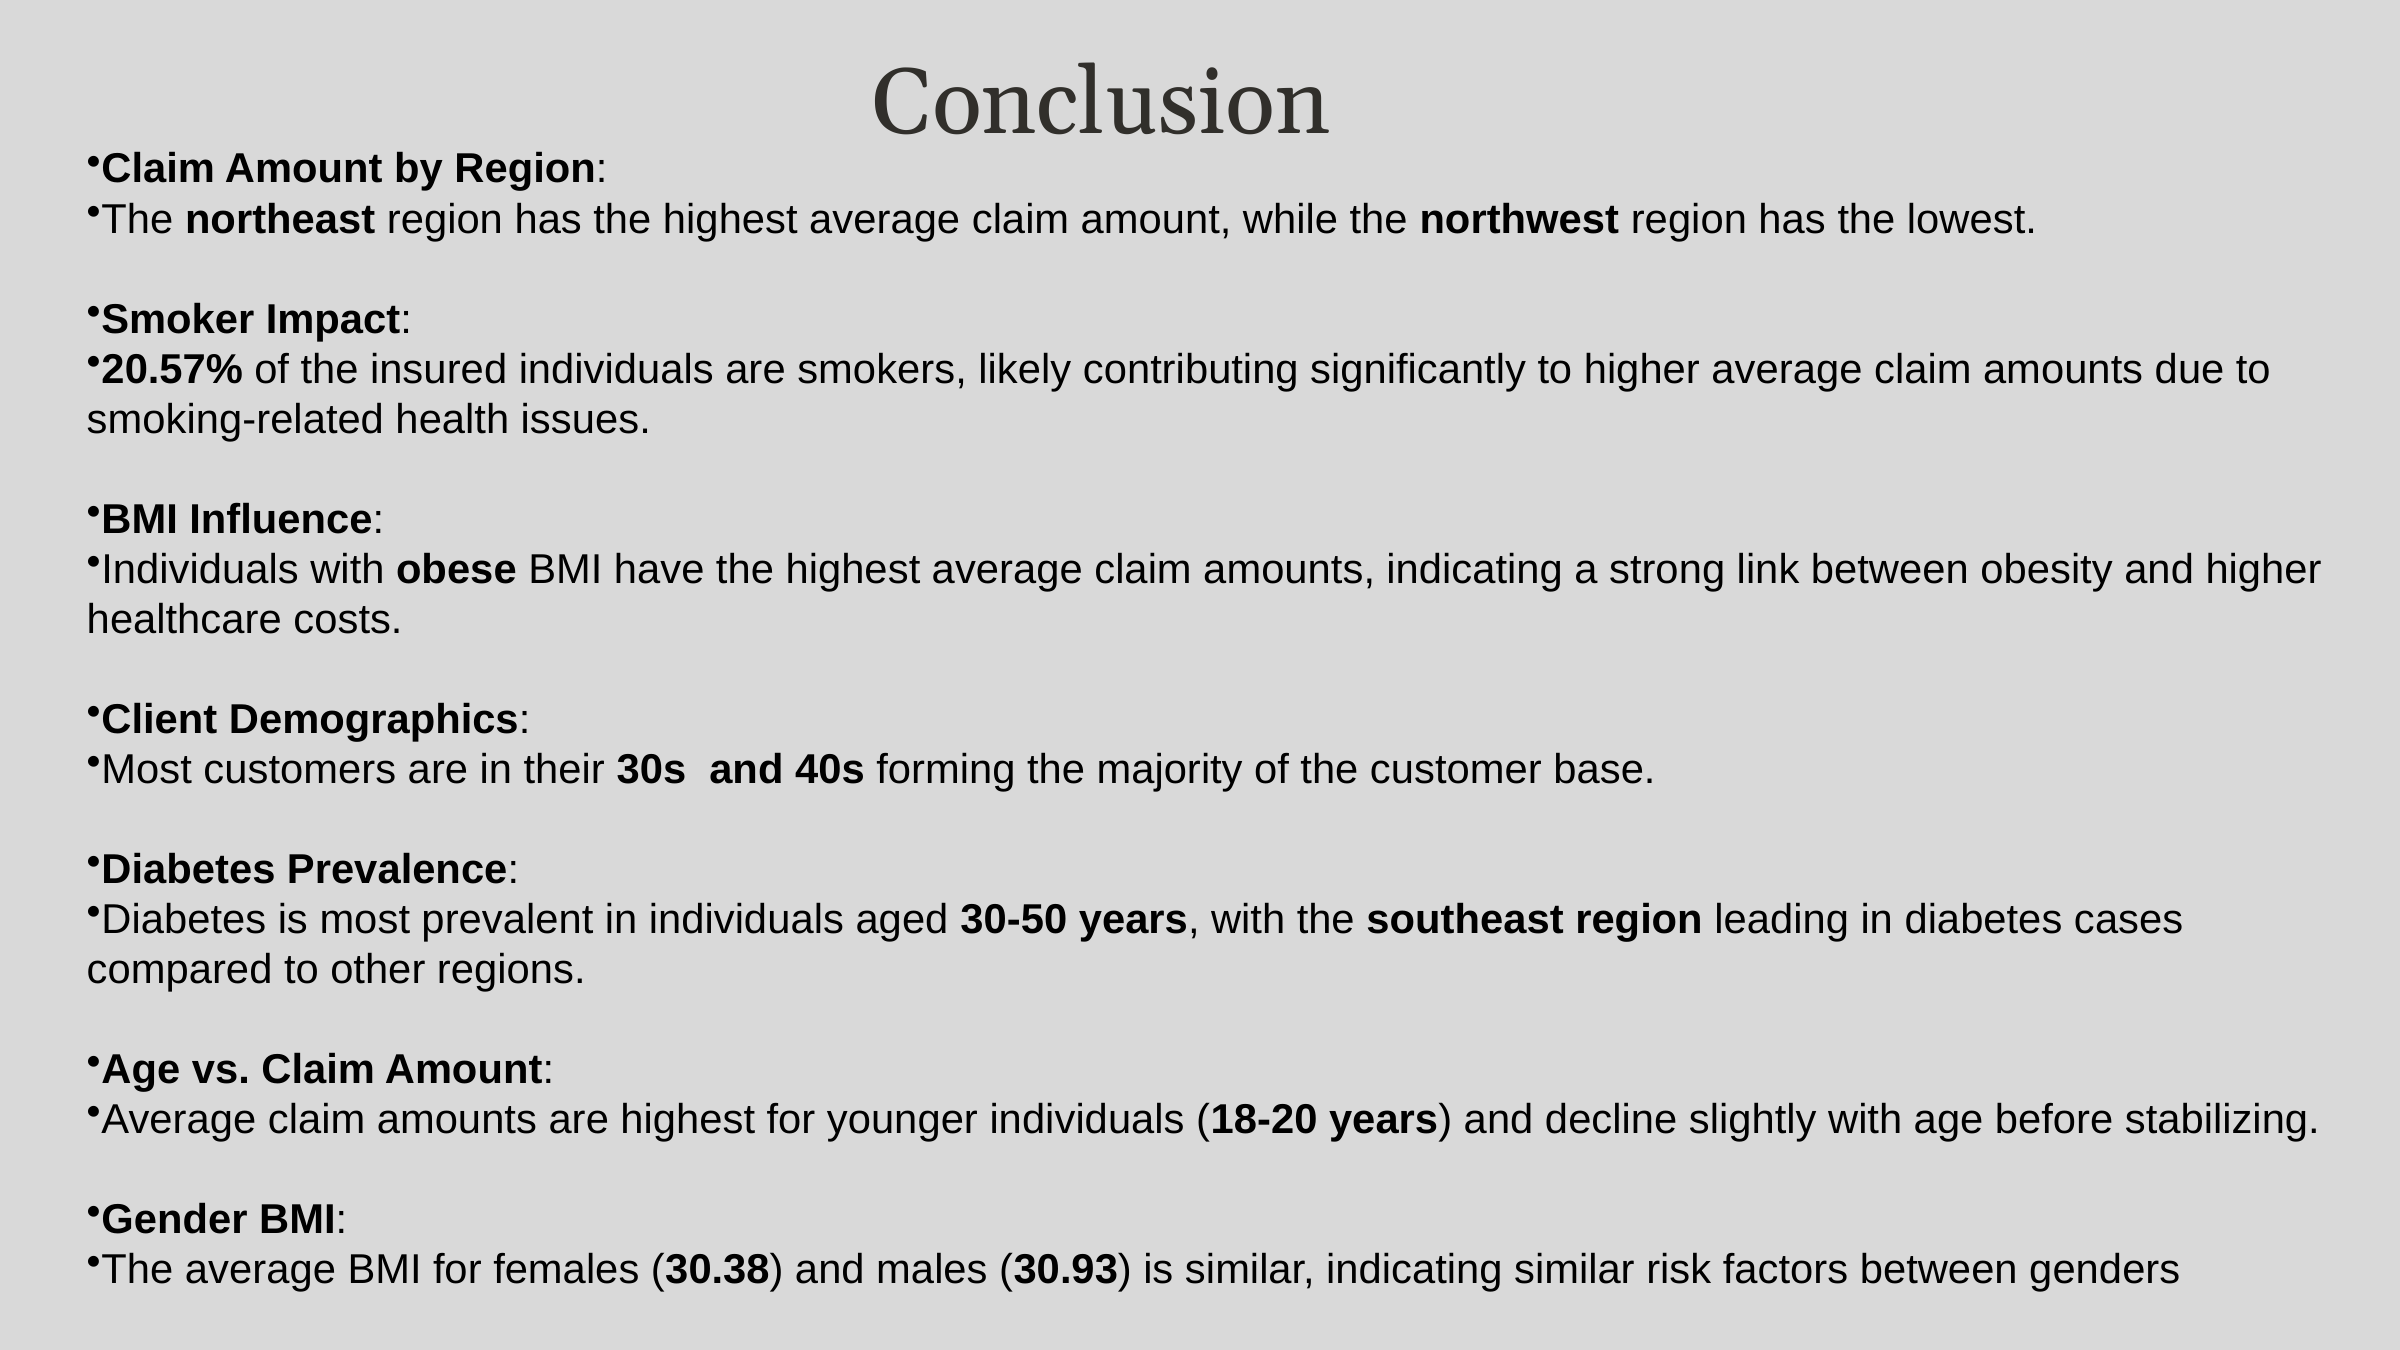

Conclusion
Claim Amount by Region:
The northeast region has the highest average claim amount, while the northwest region has the lowest.

Smoker Impact:
20.57% of the insured individuals are smokers, likely contributing significantly to higher average claim amounts due to smoking-related health issues.

BMI Influence:
Individuals with obese BMI have the highest average claim amounts, indicating a strong link between obesity and higher healthcare costs.

Client Demographics:
Most customers are in their 30s  and 40s forming the majority of the customer base.

Diabetes Prevalence:
Diabetes is most prevalent in individuals aged 30-50 years, with the southeast region leading in diabetes cases compared to other regions.

Age vs. Claim Amount:
Average claim amounts are highest for younger individuals (18-20 years) and decline slightly with age before stabilizing.

Gender BMI:
The average BMI for females (30.38) and males (30.93) is similar, indicating similar risk factors between genders